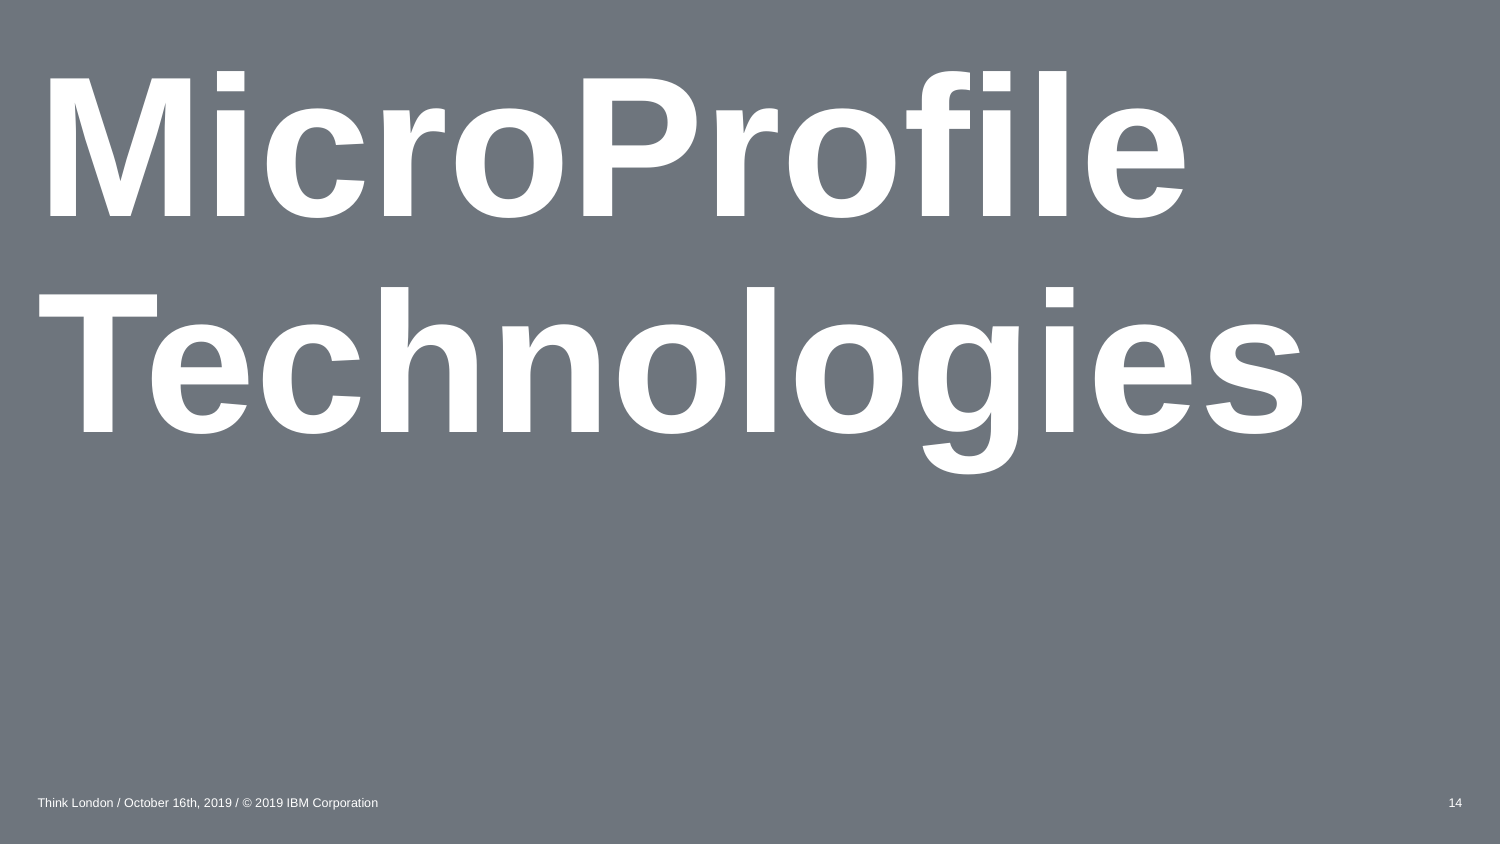

# MicroProfile Technologies
Think London / October 16th, 2019 / © 2019 IBM Corporation
14